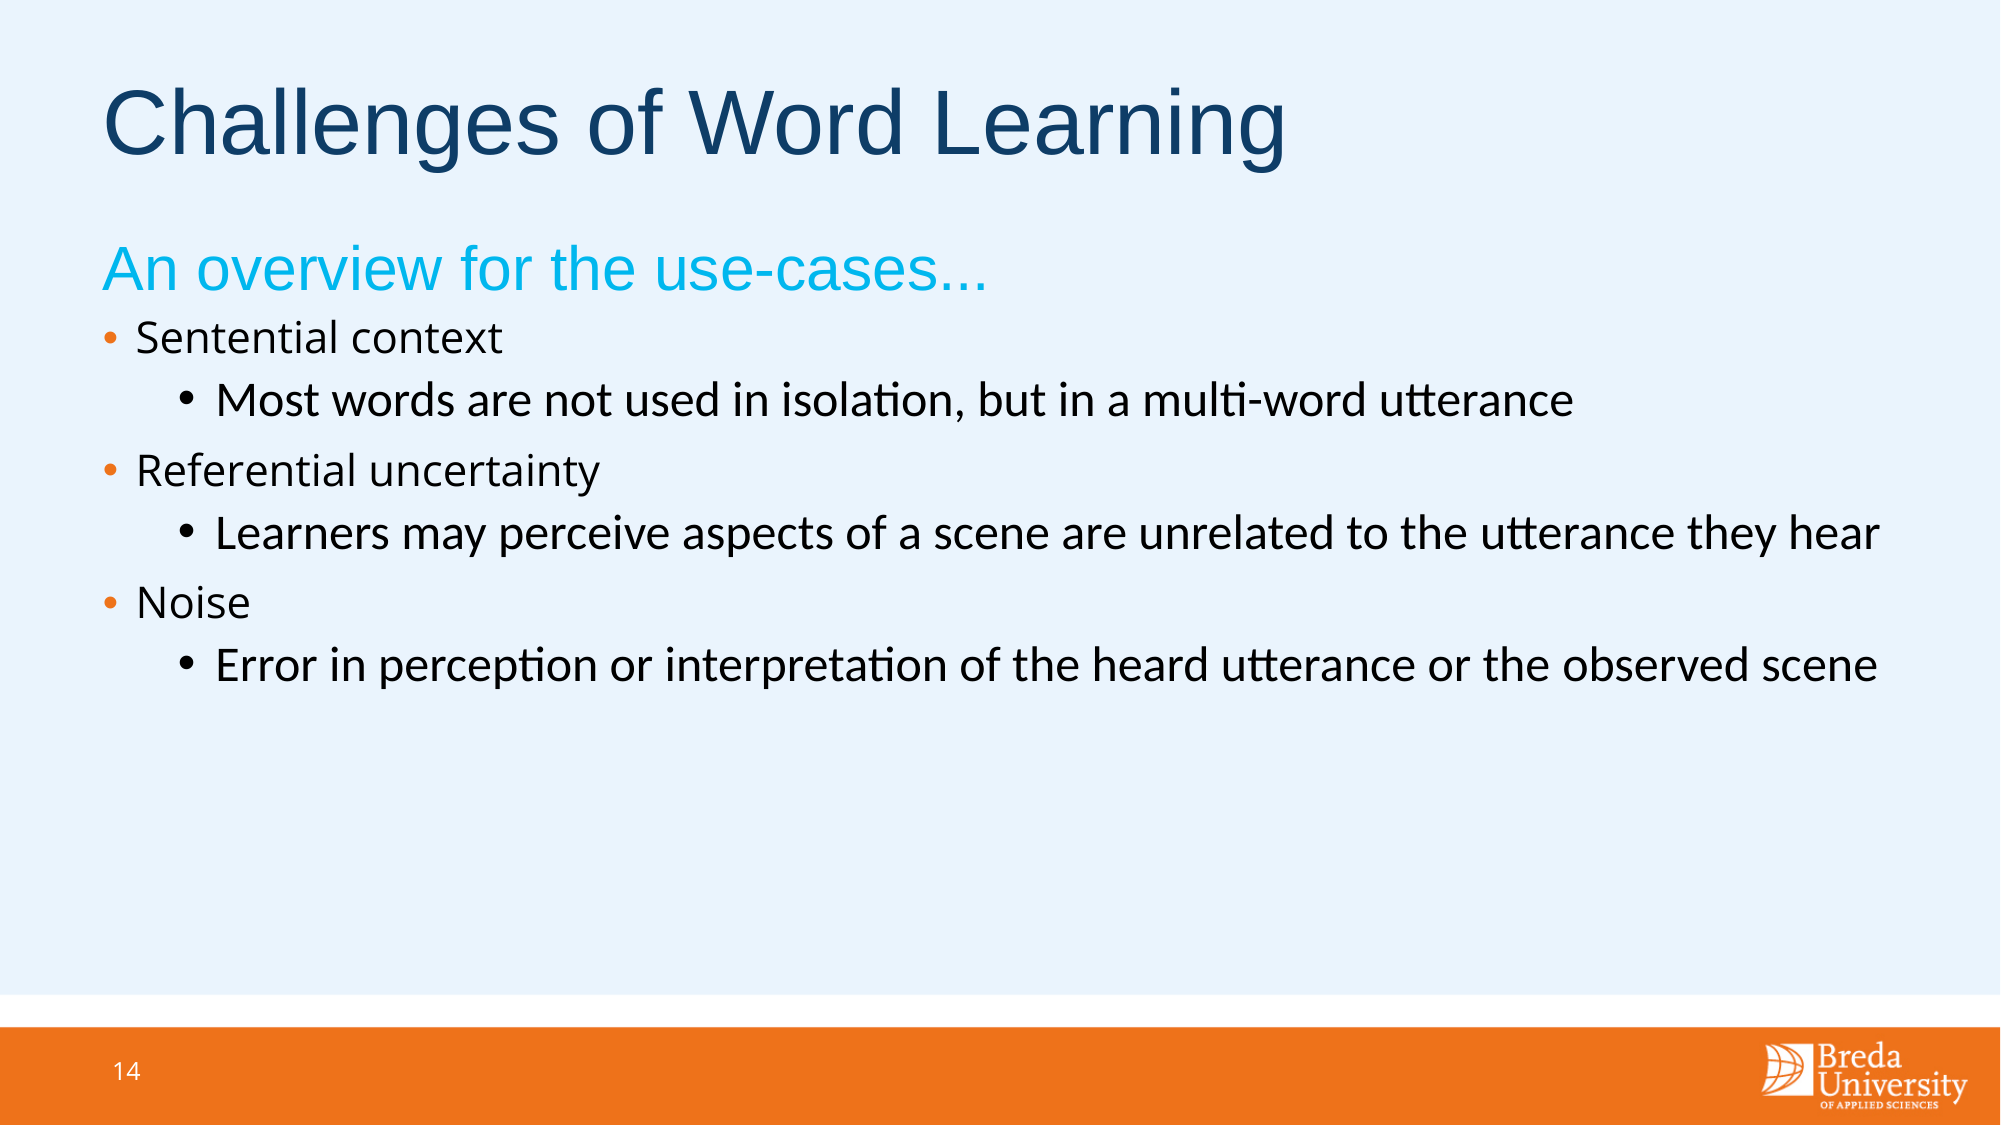

# Challenges of Word Learning
An overview for the use-cases...
Sentential context
Most words are not used in isolation, but in a multi-word utterance
Referential uncertainty
Learners may perceive aspects of a scene are unrelated to the utterance they hear
Noise
Error in perception or interpretation of the heard utterance or the observed scene
14